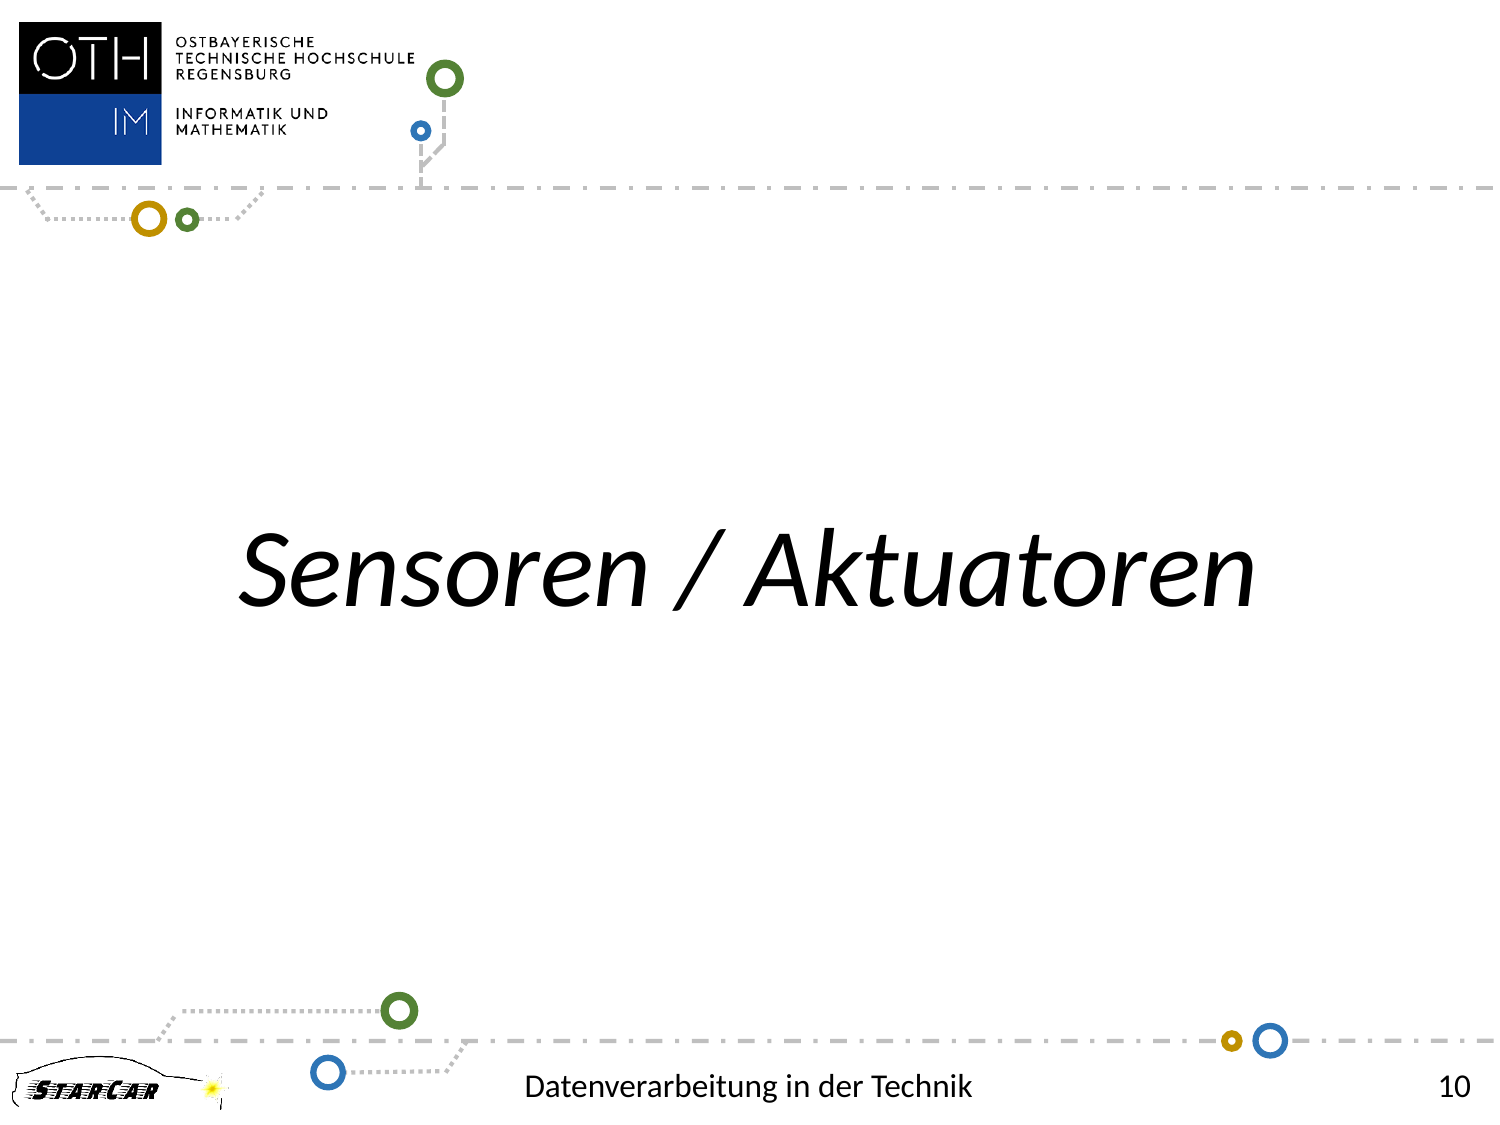

Sensoren / Aktuatoren
Datenverarbeitung in der Technik